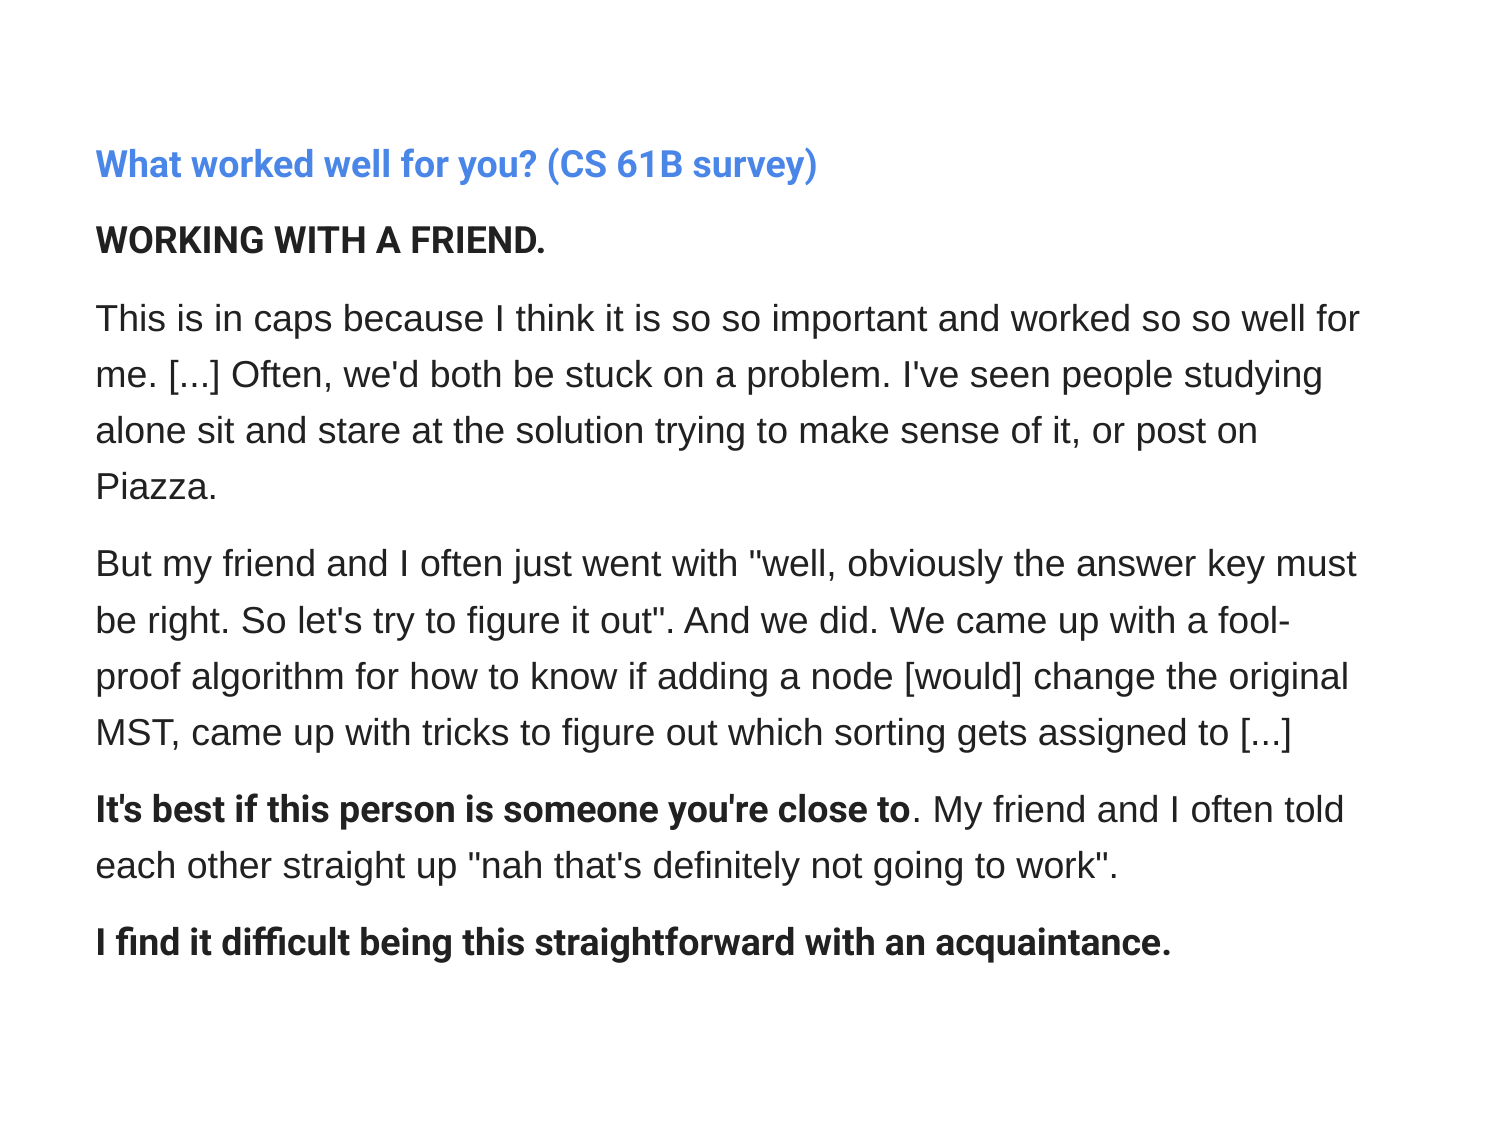

# What worked well for you? (CS 61B survey)
WORKING WITH A FRIEND.
This is in caps because I think it is so so important and worked so so well for me. [...] Often, we'd both be stuck on a problem. I've seen people studying alone sit and stare at the solution trying to make sense of it, or post on Piazza.
But my friend and I often just went with "well, obviously the answer key must be right. So let's try to figure it out". And we did. We came up with a fool-proof algorithm for how to know if adding a node [would] change the original MST, came up with tricks to figure out which sorting gets assigned to [...]
It's best if this person is someone you're close to. My friend and I often told each other straight up "nah that's definitely not going to work".
I find it difficult being this straightforward with an acquaintance.